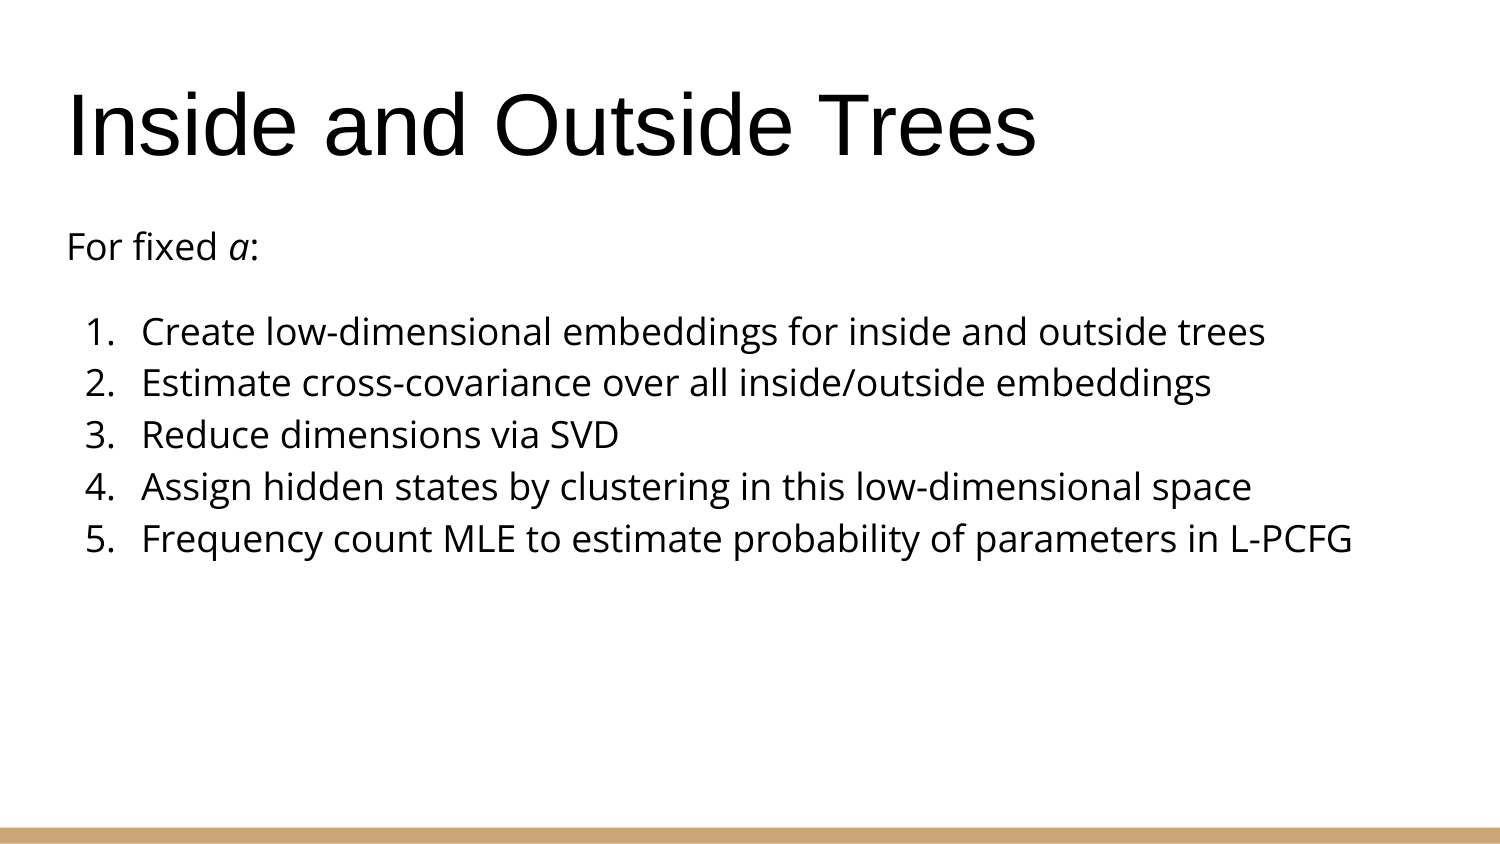

# Inside and Outside Trees
For fixed a:
Create low-dimensional embeddings for inside and outside trees
Estimate cross-covariance over all inside/outside embeddings
Reduce dimensions via SVD
Assign hidden states by clustering in this low-dimensional space
Frequency count MLE to estimate probability of parameters in L-PCFG